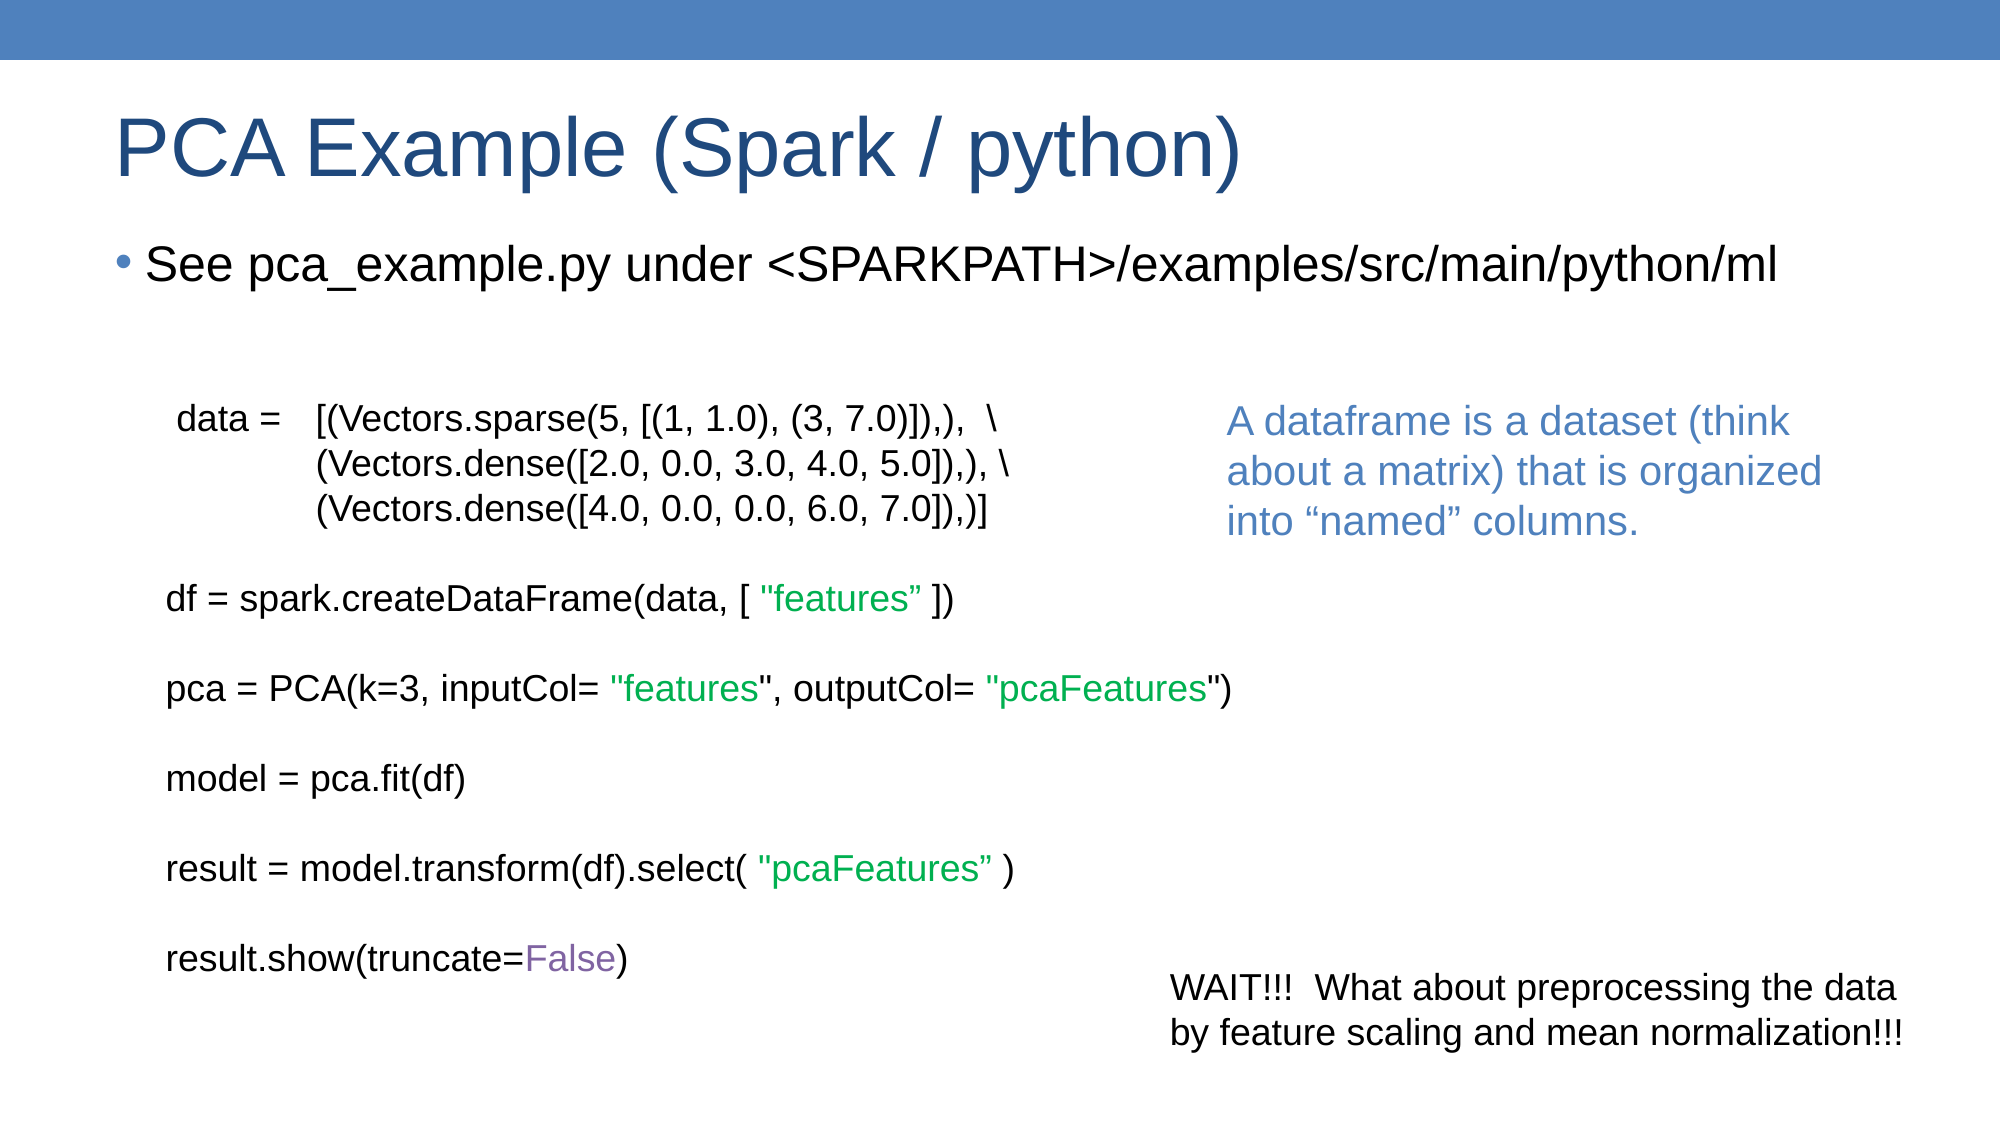

# PCA Example (Spark / python)
See pca_example.py under <SPARKPATH>/examples/src/main/python/ml

 data = 	[(Vectors.sparse(5, [(1, 1.0), (3, 7.0)]),),  \
   	(Vectors.dense([2.0, 0.0, 3.0, 4.0, 5.0]),), \
	(Vectors.dense([4.0, 0.0, 0.0, 6.0, 7.0]),)]

df = spark.createDataFrame(data, [ "features” ])

pca = PCA(k=3, inputCol= "features", outputCol= "pcaFeatures")

model = pca.fit(df)

result = model.transform(df).select( "pcaFeatures” )

result.show(truncate=False)
A dataframe is a dataset (think about a matrix) that is organized into “named” columns.

WAIT!!!  What about preprocessing the data by feature scaling and mean normalization!!!